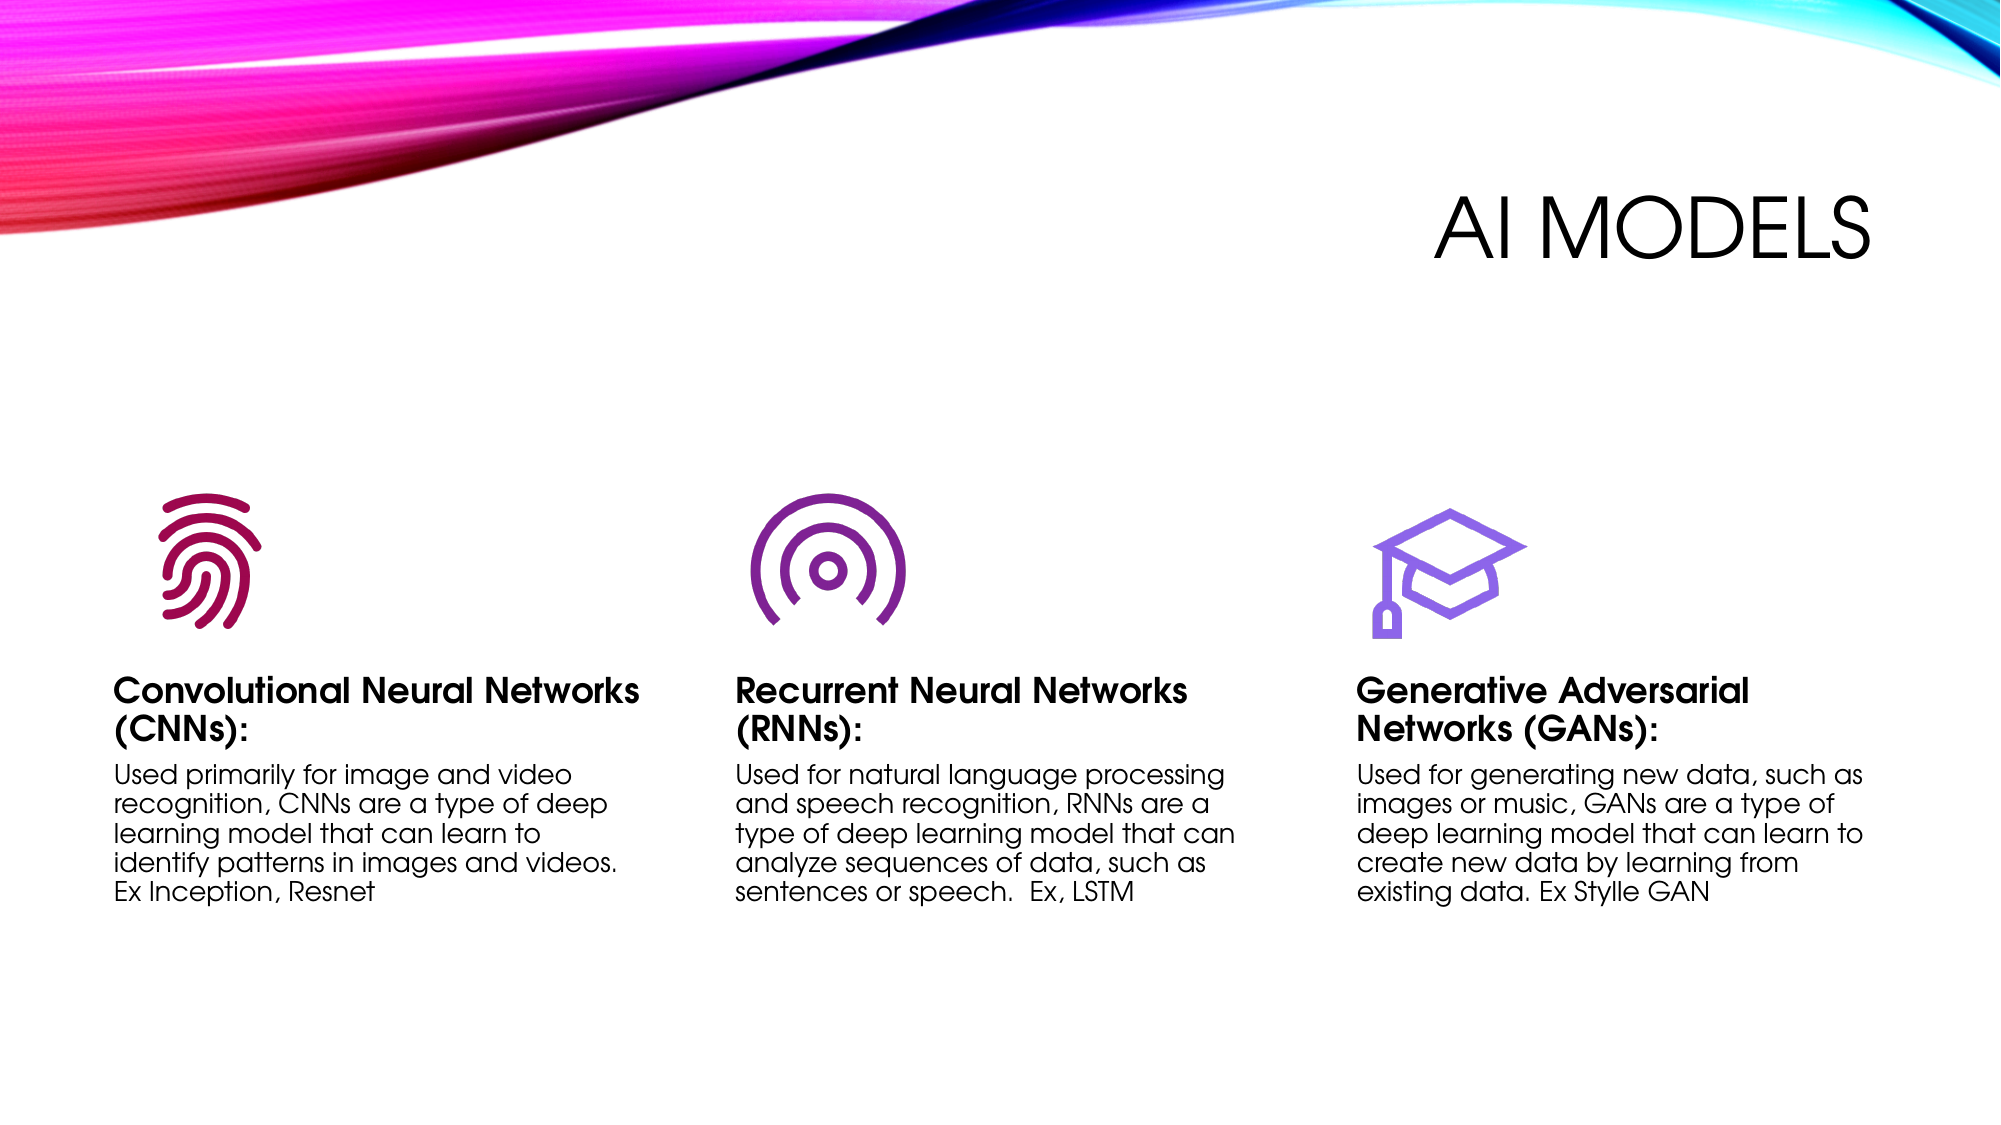

# AI MODELS
Convolutional Neural Networks (CNNs):
Used primarily for image and video recognition, CNNs are a type of deep learning model that can learn to identify patterns in images and videos. Ex Inception, Resnet
Recurrent Neural Networks (RNNs):
Used for natural language processing and speech recognition, RNNs are a type of deep learning model that can analyze sequences of data, such as sentences or speech.  Ex, LSTM
Generative Adversarial Networks (GANs):
Used for generating new data, such as images or music, GANs are a type of deep learning model that can learn to create new data by learning from existing data. Ex Stylle GAN